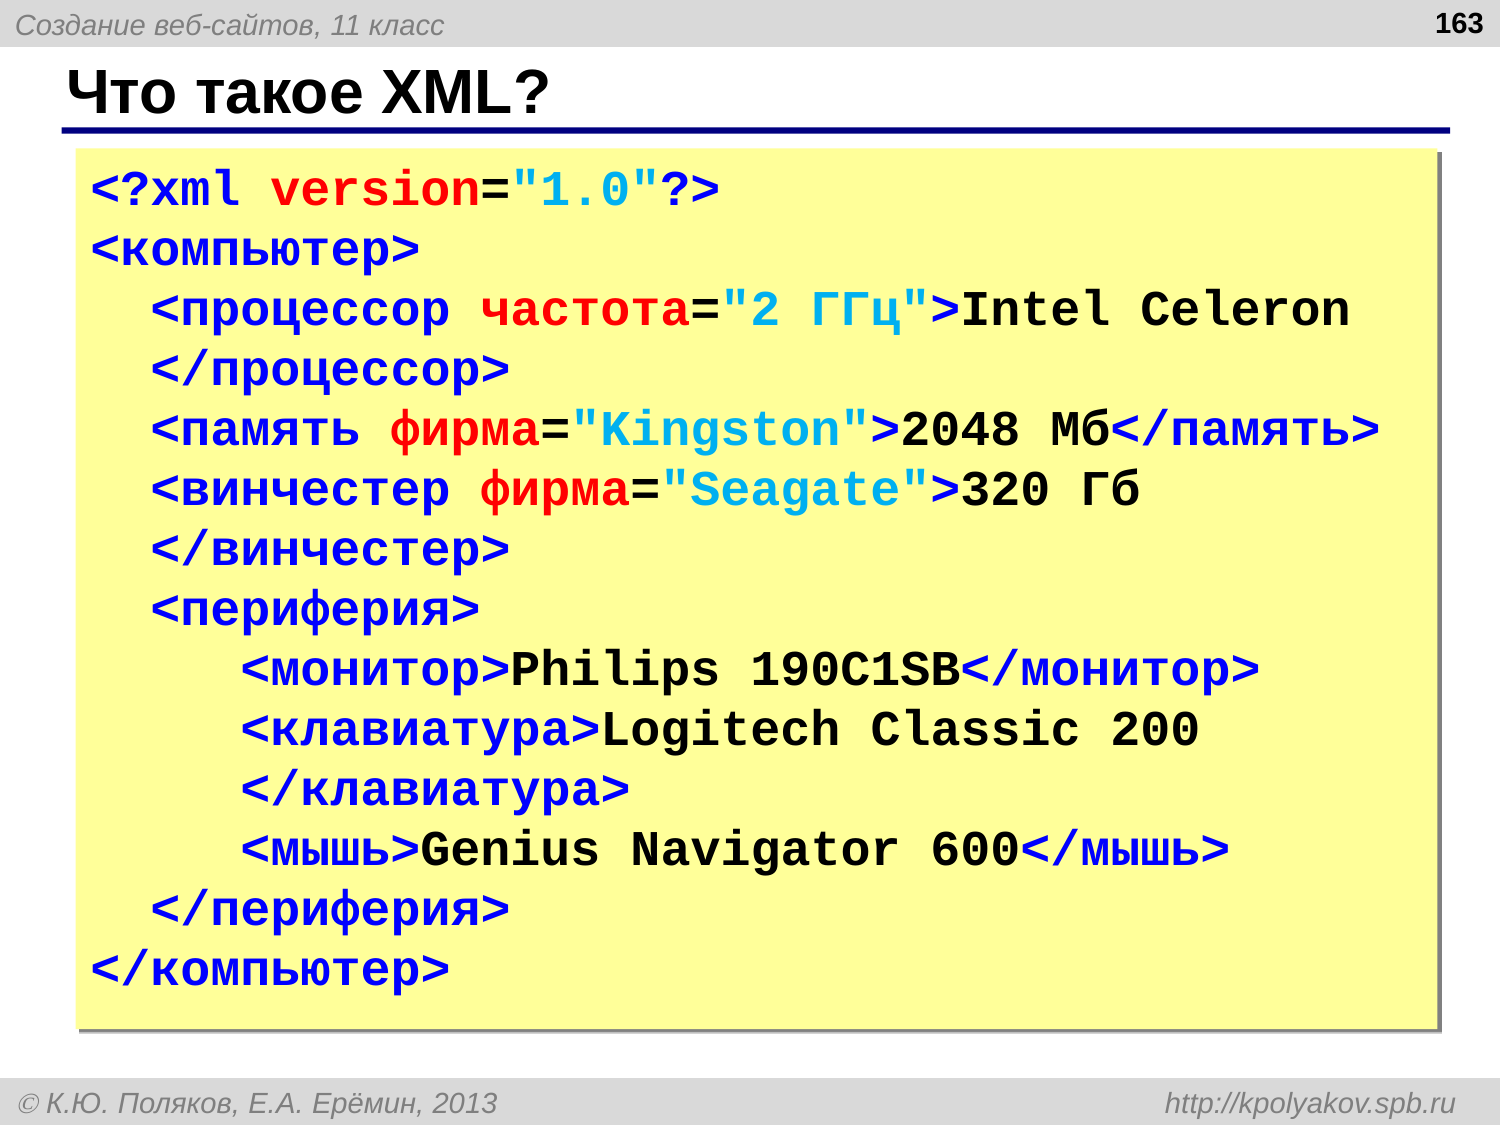

163
# Что такое XML?
<?xml version="1.0"?>
<компьютер>
  <процессор частота="2 ГГц">Intel Celeron
  </процессор>
  <память фирма="Kingston">2048 Мб</память>
  <винчестер фирма="Seagate">320 Гб
  </винчестер>
  <периферия>
     <монитор>Philips 190C1SB</монитор>
     <клавиатура>Logitech Classic 200
     </клавиатура>
     <мышь>Genius Navigator 600</мышь>
  </периферия>
</компьютер>